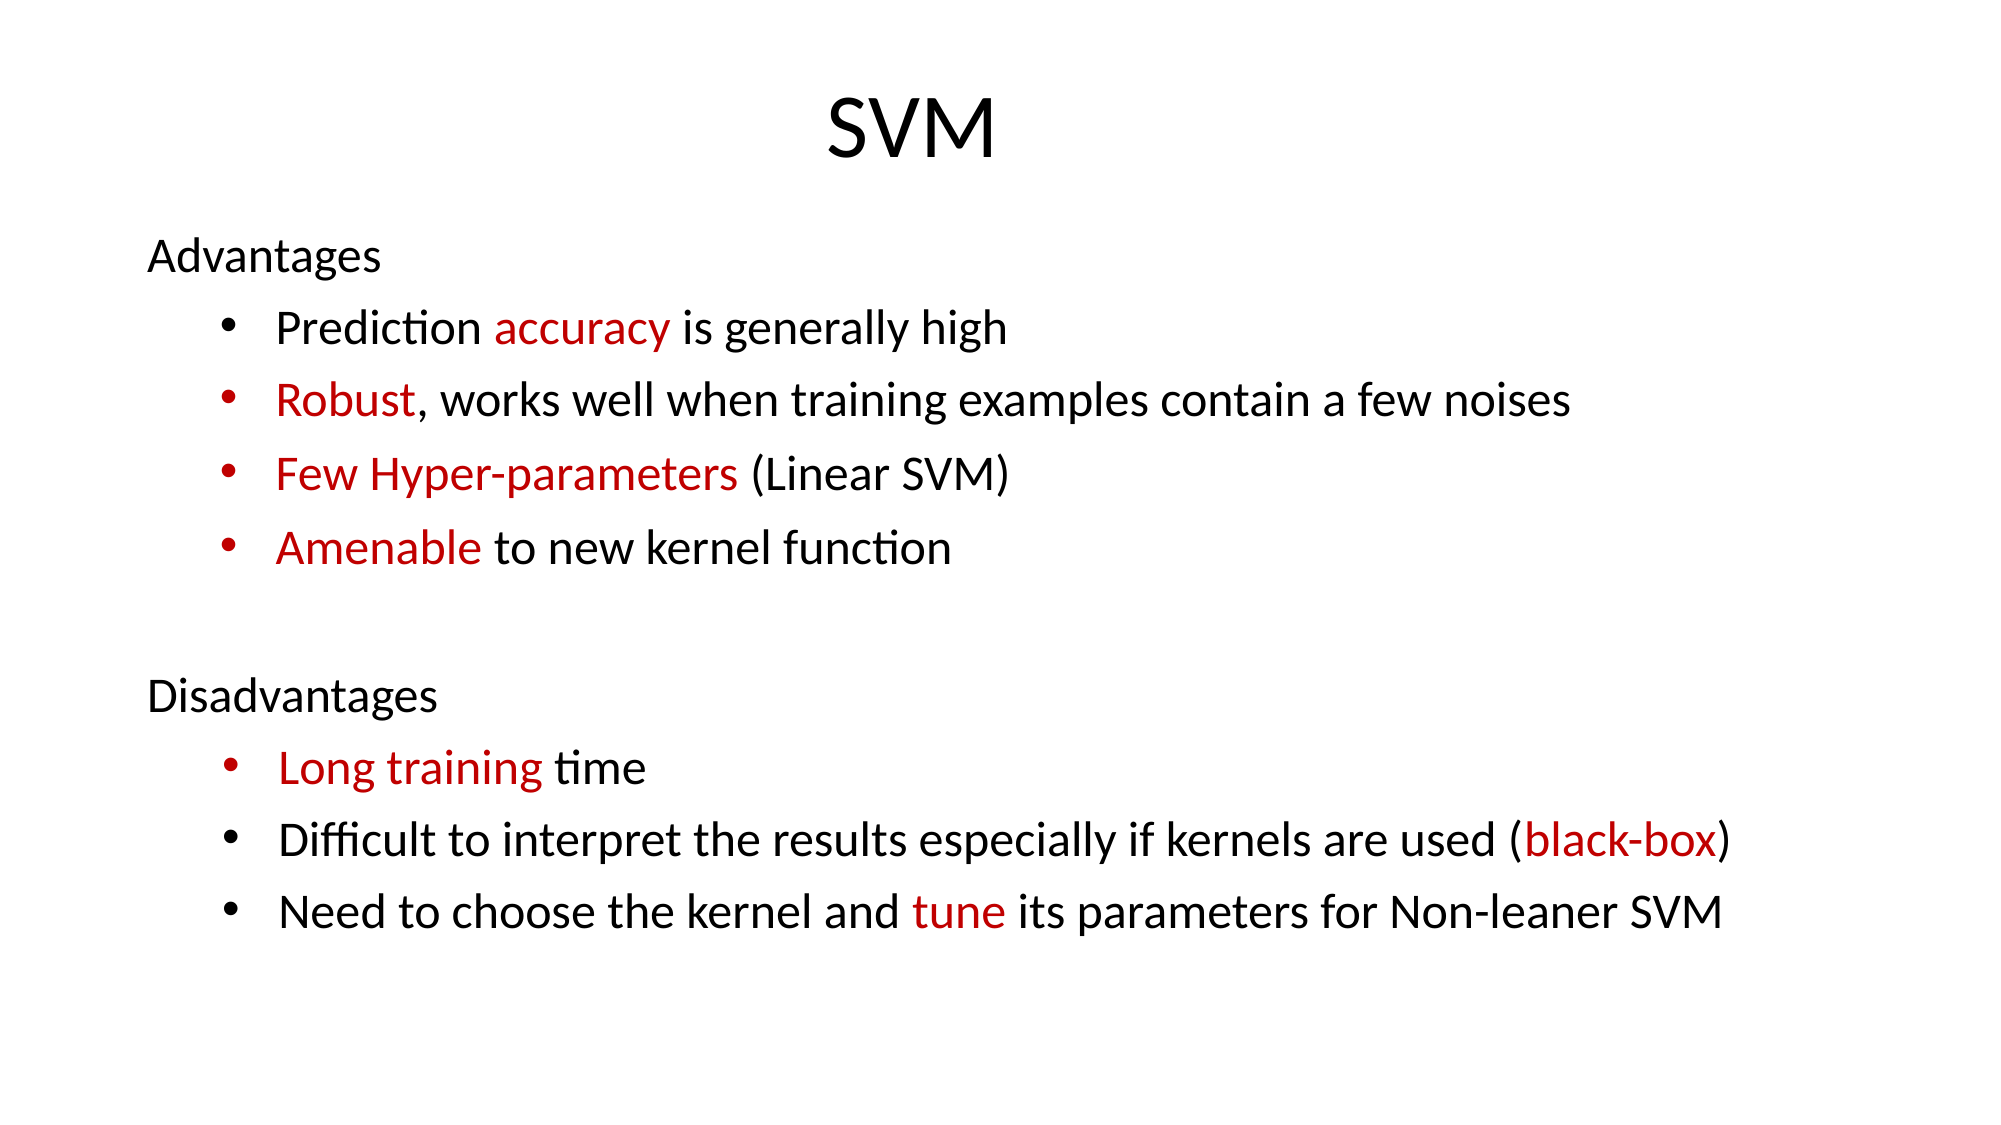

# SVM
Advantages
Prediction accuracy is generally high
Robust, works well when training examples contain a few noises
Few Hyper-parameters (Linear SVM)
Amenable to new kernel function

Disadvantages
Long training time
Difficult to interpret the results especially if kernels are used (black-box)
Need to choose the kernel and tune its parameters for Non-leaner SVM